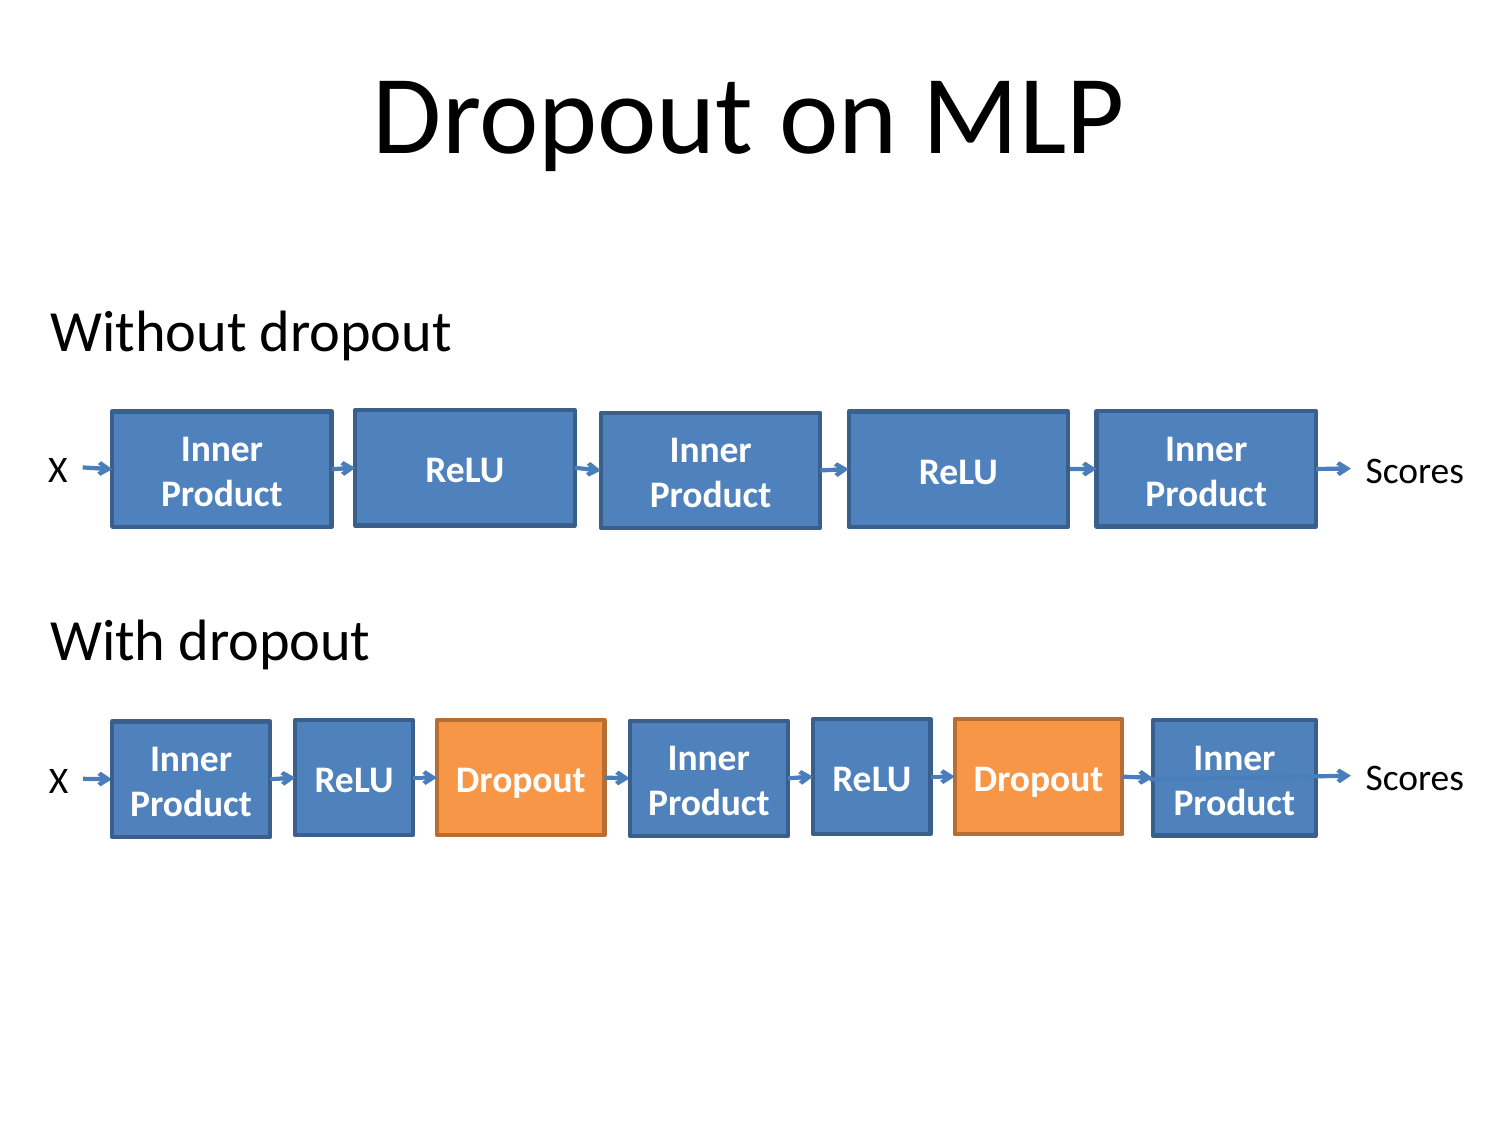

# Dropout on MLP
Without dropout
ReLU
Inner
Product
ReLU
Inner Product
Inner Product
X
Scores
With dropout
ReLU
Dropout
ReLU
Dropout
Inner
Product
Inner
Product
Inner
Product
Scores
X